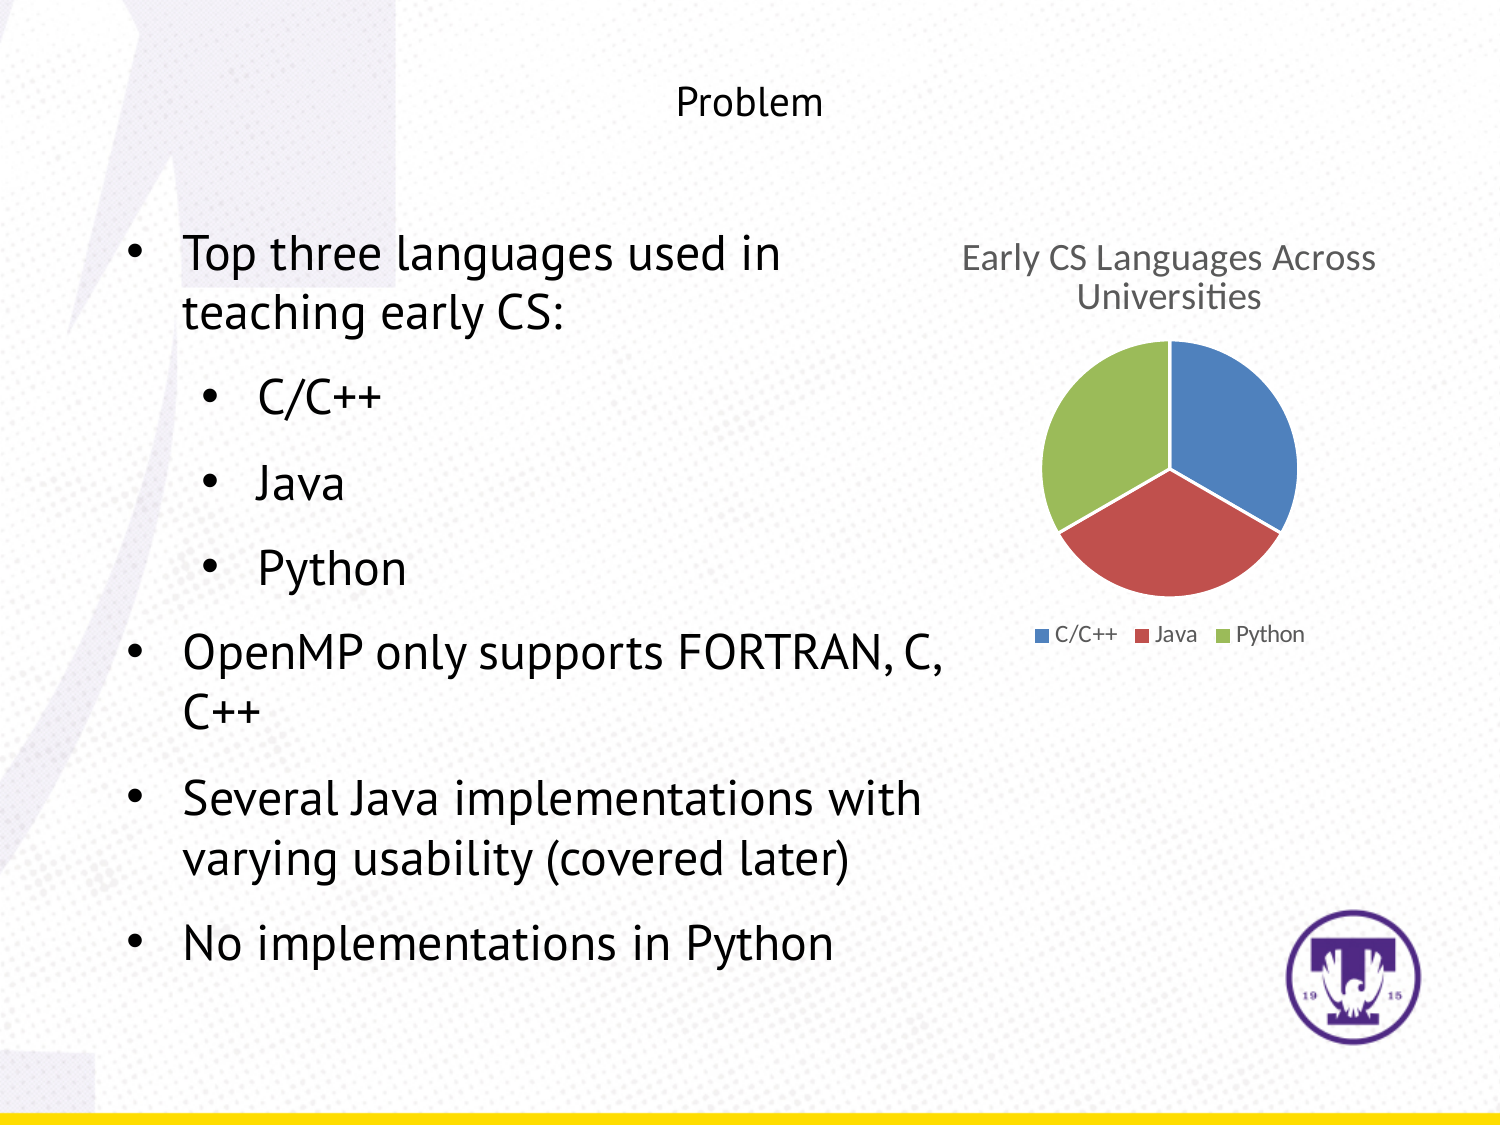

Problem
Top three languages used in teaching early CS:
C/C++
Java
Python
OpenMP only supports FORTRAN, C, C++
Several Java implementations with varying usability (covered later)
No implementations in Python

### Chart: Early CS Languages Across Universities

| Category | Early CS Language |
|---|---|
| C/C++ | 33.33 |
| Java | 33.33 |
| Python | 33.33 |